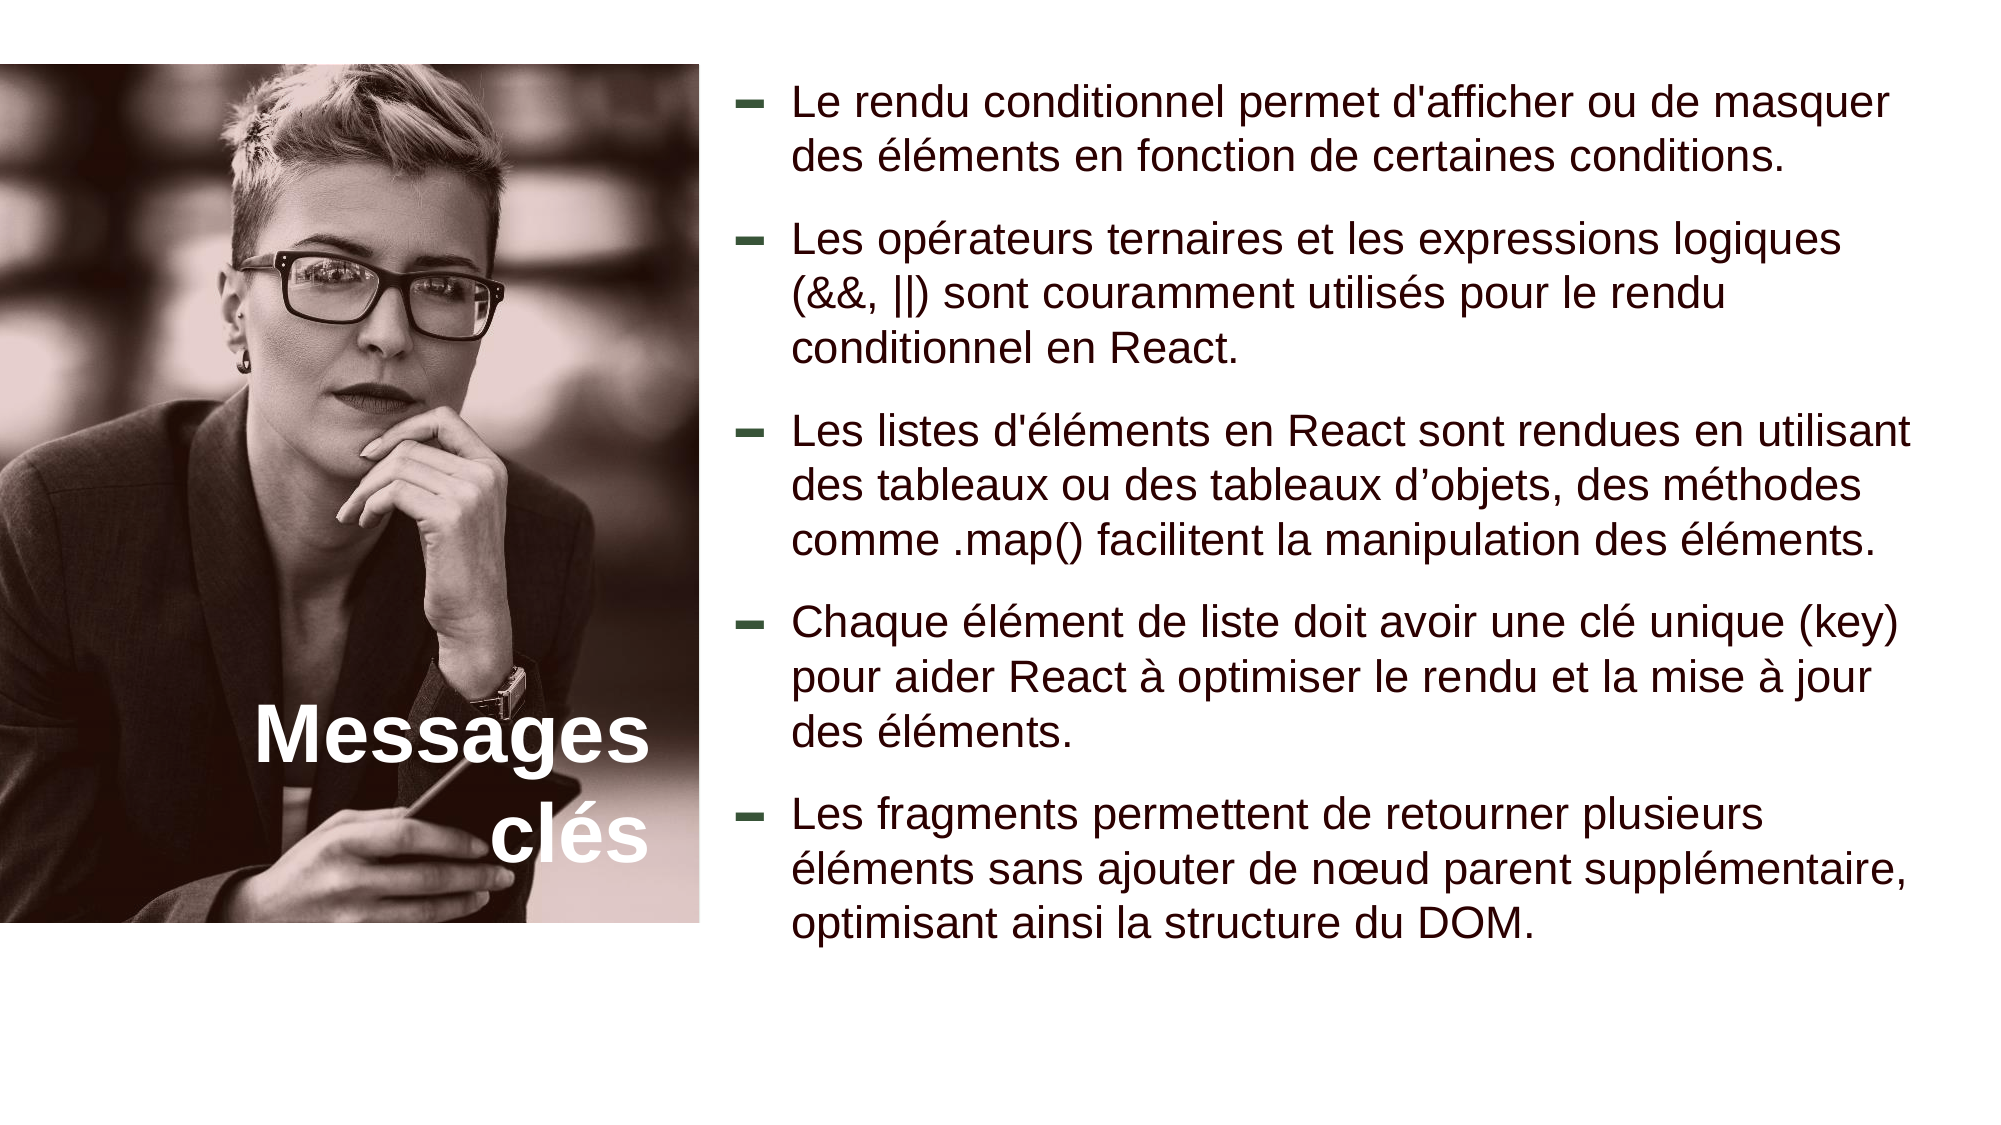

Le rendu conditionnel permet d'afficher ou de masquer des éléments en fonction de certaines conditions.
Les opérateurs ternaires et les expressions logiques (&&, ||) sont couramment utilisés pour le rendu conditionnel en React.
Les listes d'éléments en React sont rendues en utilisant des tableaux ou des tableaux d’objets, des méthodes comme .map() facilitent la manipulation des éléments.
Chaque élément de liste doit avoir une clé unique (key) pour aider React à optimiser le rendu et la mise à jour des éléments.
Les fragments permettent de retourner plusieurs éléments sans ajouter de nœud parent supplémentaire, optimisant ainsi la structure du DOM.

# Messages clés